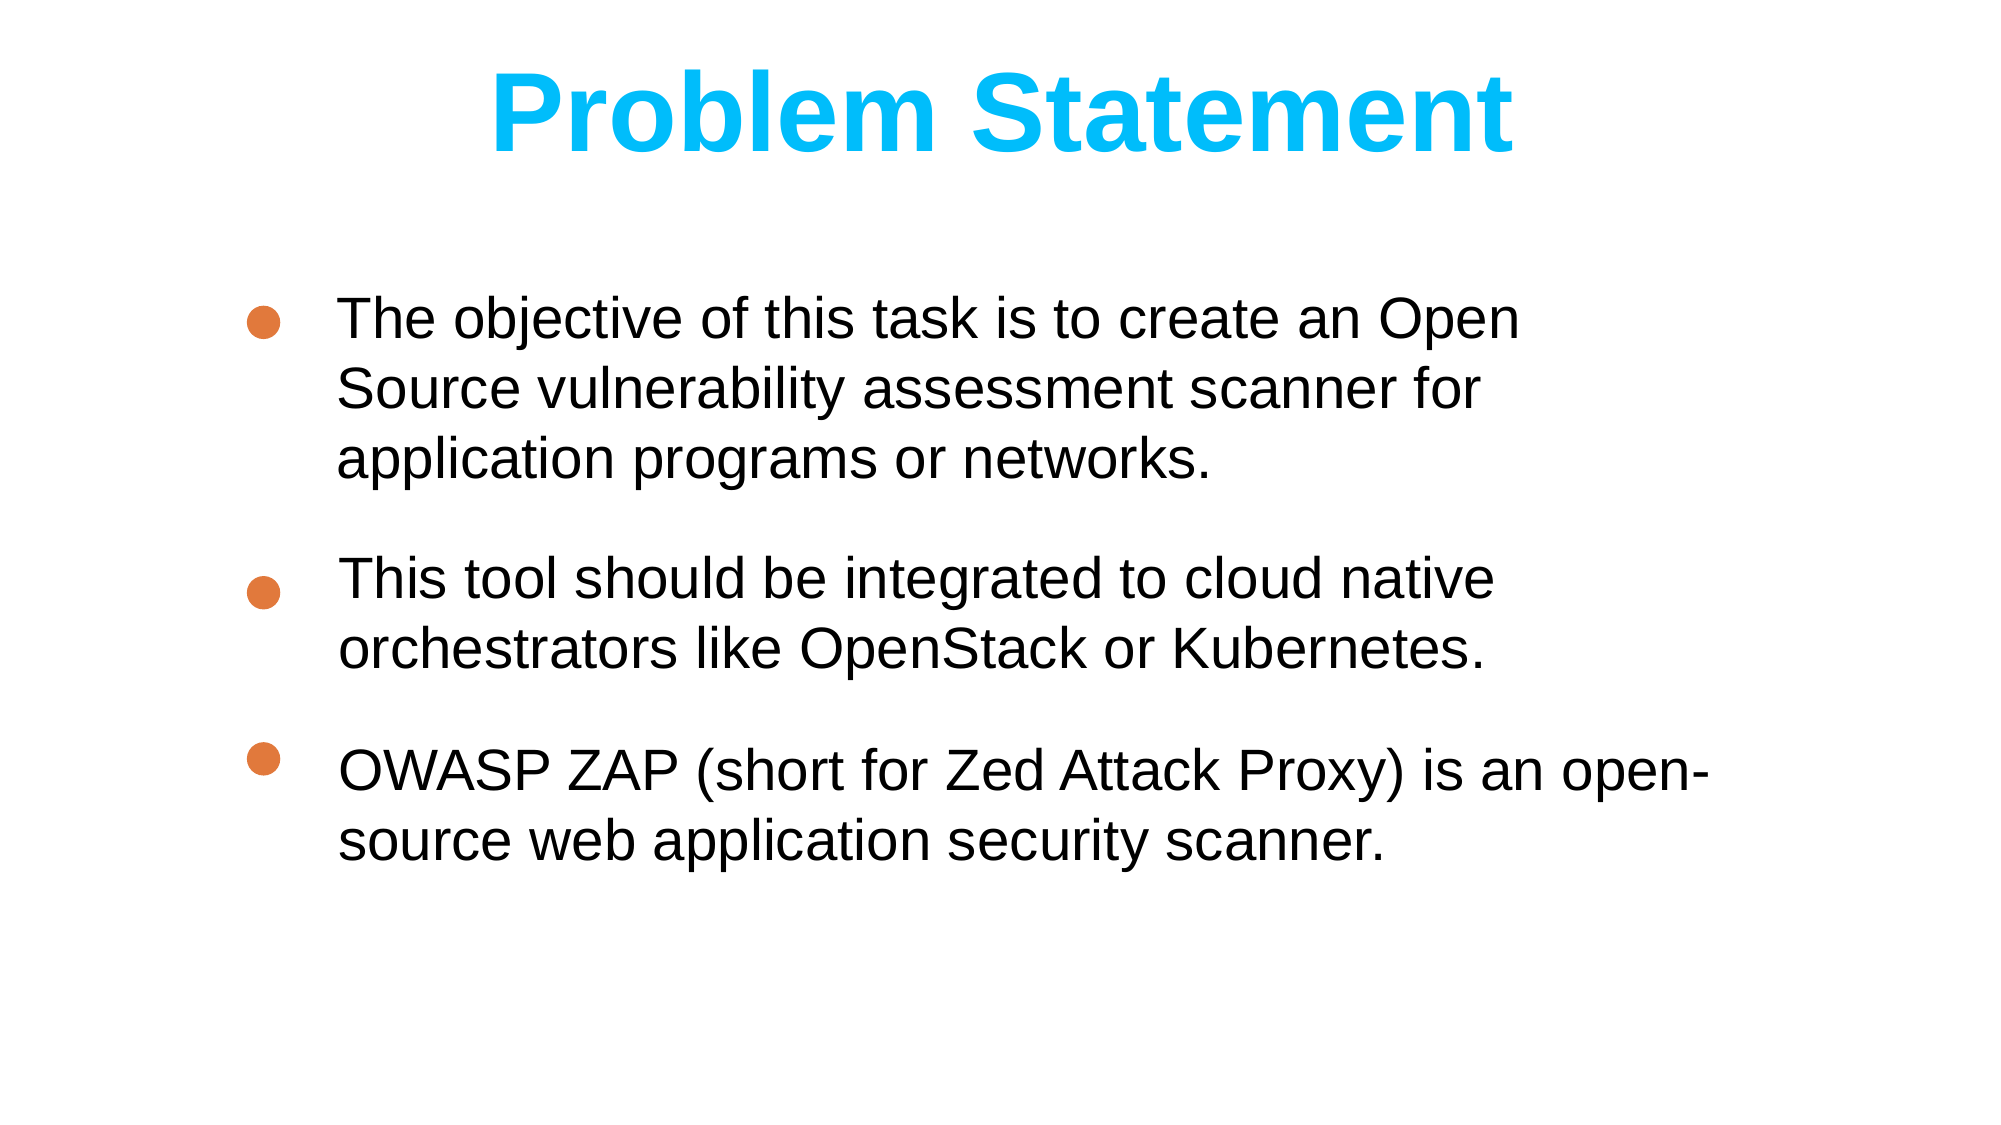

Problem Statement
The objective of this task is to create an Open Source vulnerability assessment scanner for application programs or networks.

Your Text
Example Text :
Get a modern PowerPoint  Presentation that is beautifully designed.
This tool should be integrated to cloud native orchestrators like OpenStack or Kubernetes.

OWASP ZAP (short for Zed Attack Proxy) is an open-source web application security scanner.

Your Text
Example Text :
Get a modern PowerPoint  Presentation that is beautifully designed.